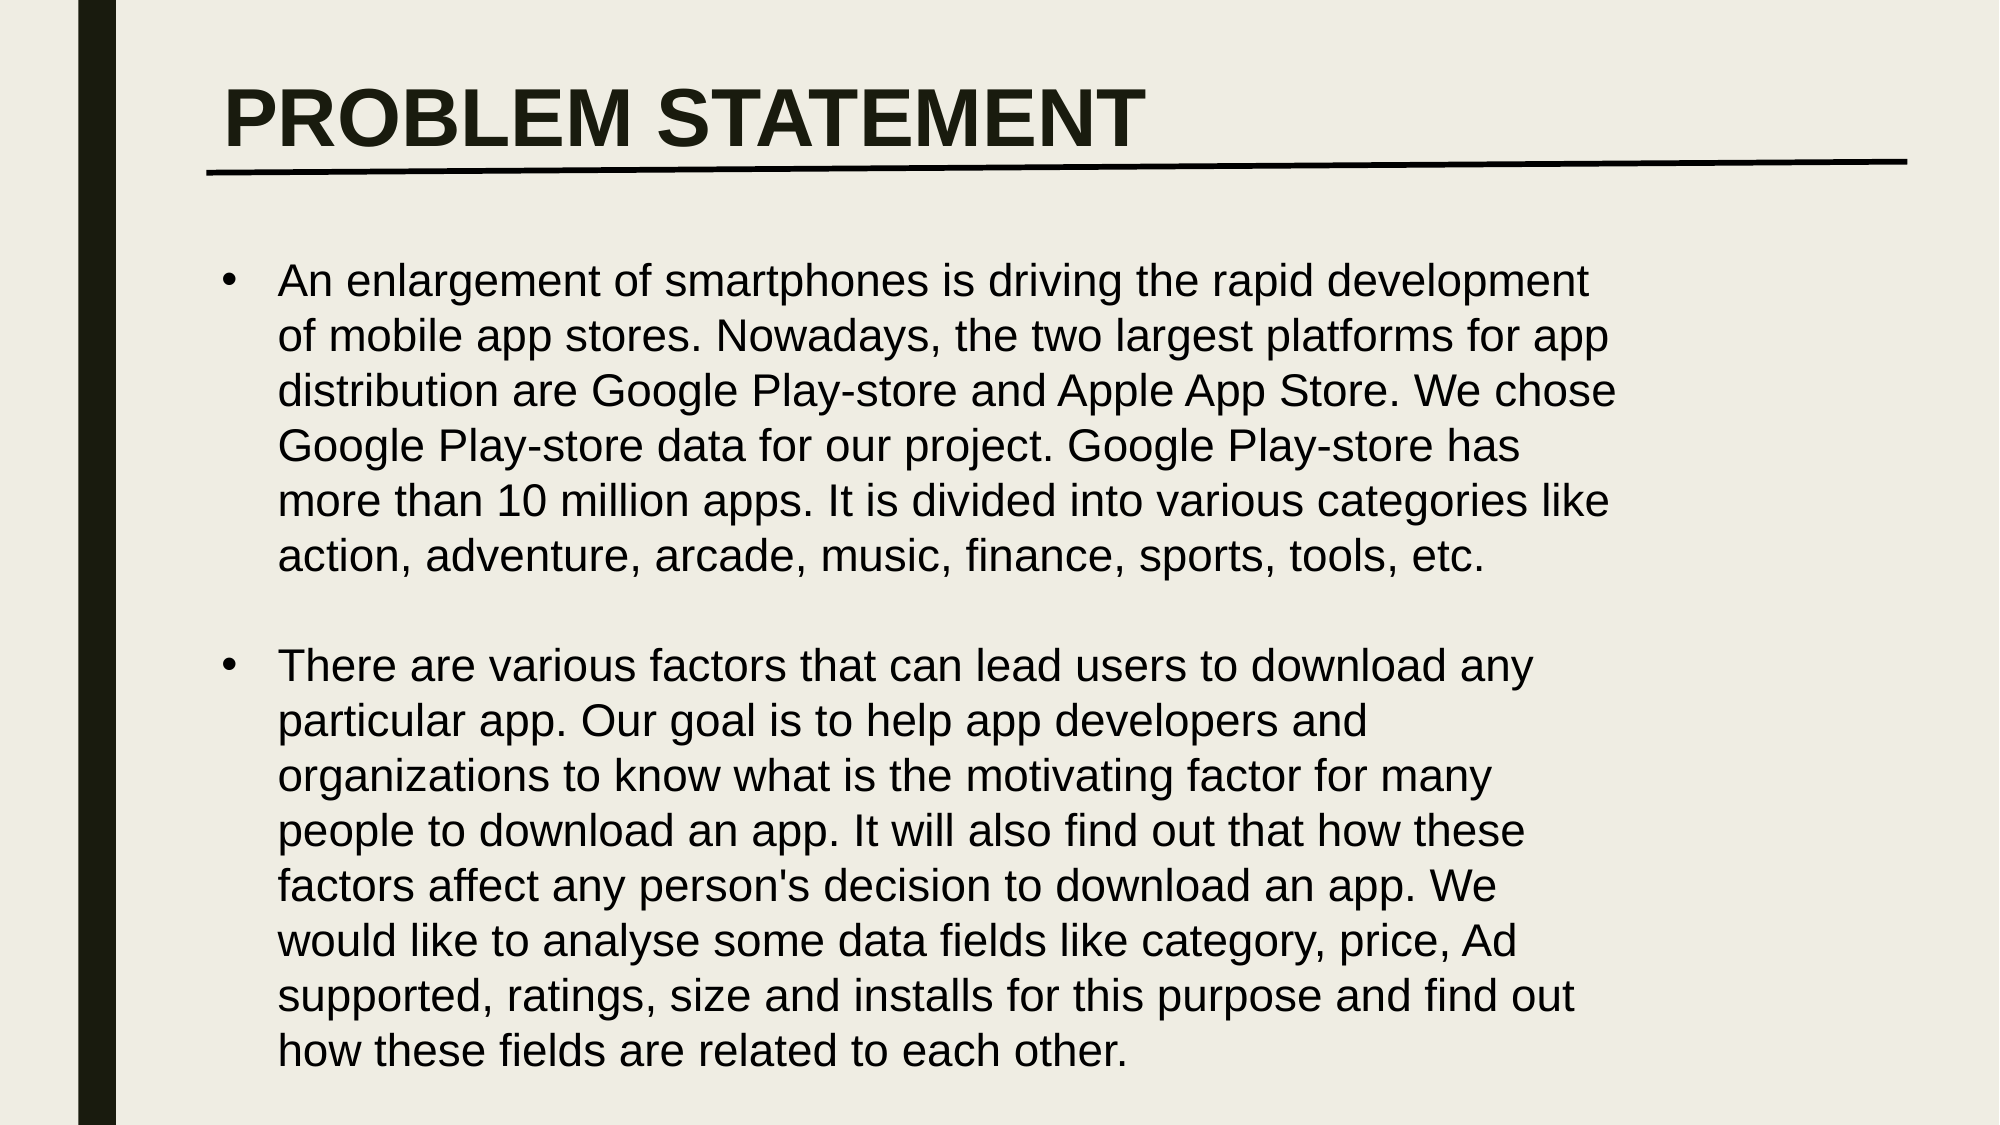

PROBLEM STATEMENT
An enlargement of smartphones is driving the rapid development of mobile app stores. Nowadays, the two largest platforms for app distribution are Google Play-store and Apple App Store. We chose Google Play-store data for our project. Google Play-store has more than 10 million apps. It is divided into various categories like action, adventure, arcade, music, finance, sports, tools, etc.
There are various factors that can lead users to download any particular app. Our goal is to help app developers and organizations to know what is the motivating factor for many people to download an app. It will also find out that how these factors affect any person's decision to download an app. We would like to analyse some data fields like category, price, Ad supported, ratings, size and installs for this purpose and find out how these fields are related to each other.